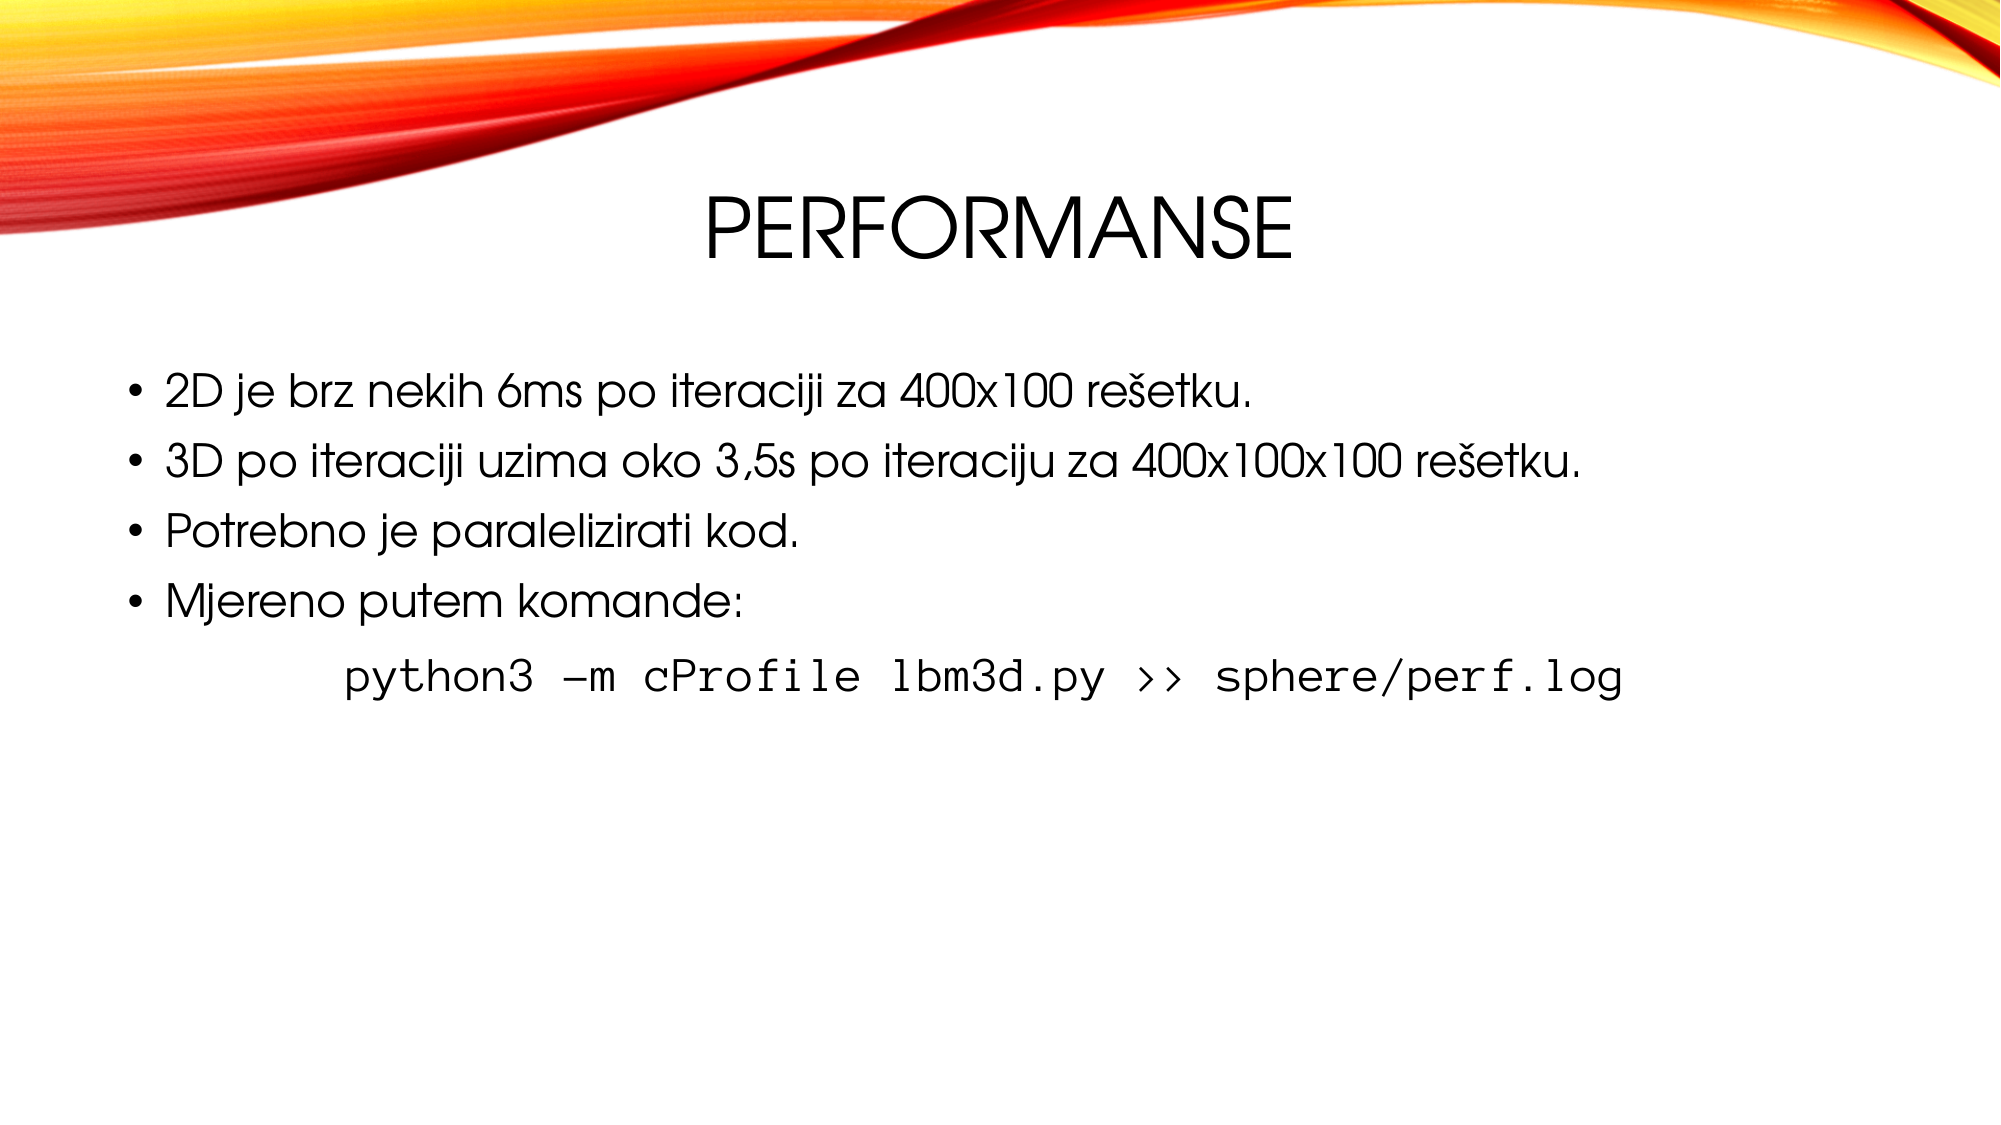

# Performanse
2D je brz nekih 6ms po iteraciji za 400x100 rešetku.
3D po iteraciji uzima oko 3,5s po iteraciju za 400x100x100 rešetku.
Potrebno je paralelizirati kod.
Mjereno putem komande:
python3 -m cProfile lbm3d.py >> sphere/perf.log